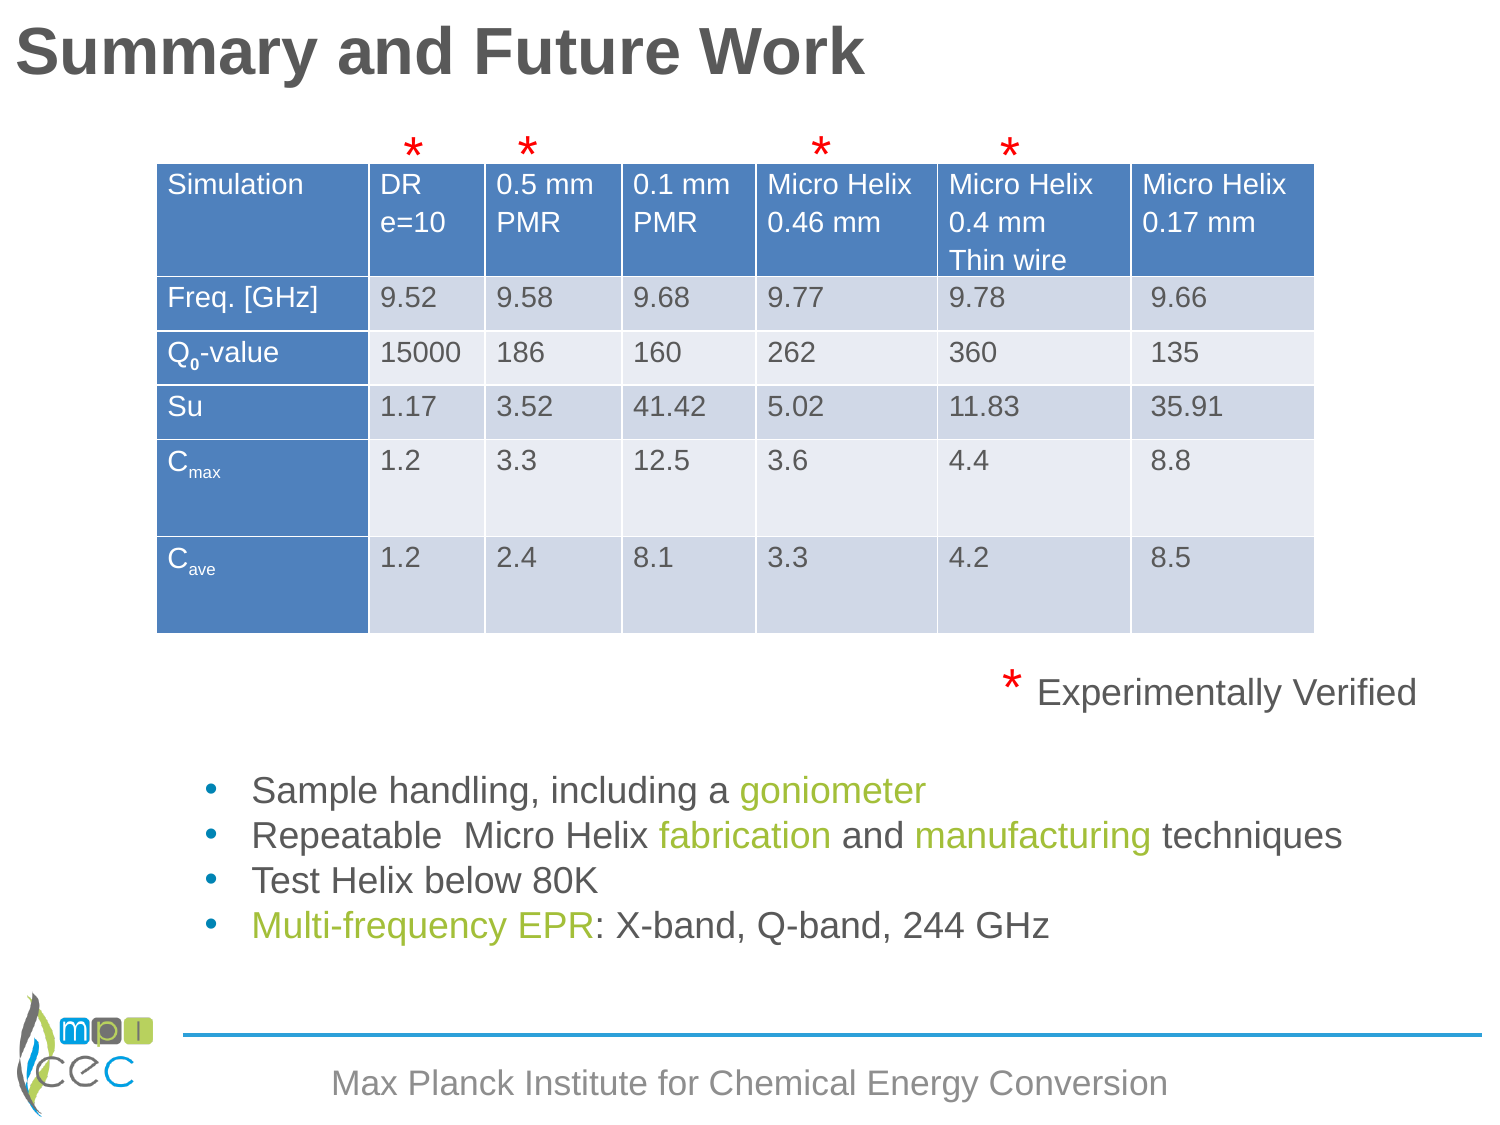

Summary and Future Work
*
*
*
*
| Simulation | DR e=10 | 0.5 mm PMR | 0.1 mm PMR | Micro Helix 0.46 mm | Micro Helix 0.4 mm Thin wire | Micro Helix 0.17 mm |
| --- | --- | --- | --- | --- | --- | --- |
| Freq. [GHz] | 9.52 | 9.58 | 9.68 | 9.77 | 9.78 | 9.66 |
| Q0-value | 15000 | 186 | 160 | 262 | 360 | 135 |
| Su | 1.17 | 3.52 | 41.42 | 5.02 | 11.83 | 35.91 |
| Cmax | 1.2 | 3.3 | 12.5 | 3.6 | 4.4 | 8.8 |
| Cave | 1.2 | 2.4 | 8.1 | 3.3 | 4.2 | 8.5 |

* Experimentally Verified
Sample handling, including a goniometer
Repeatable  Micro Helix fabrication and manufacturing techniques
Test Helix below 80K
Multi-frequency EPR: X-band, Q-band, 244 GHz